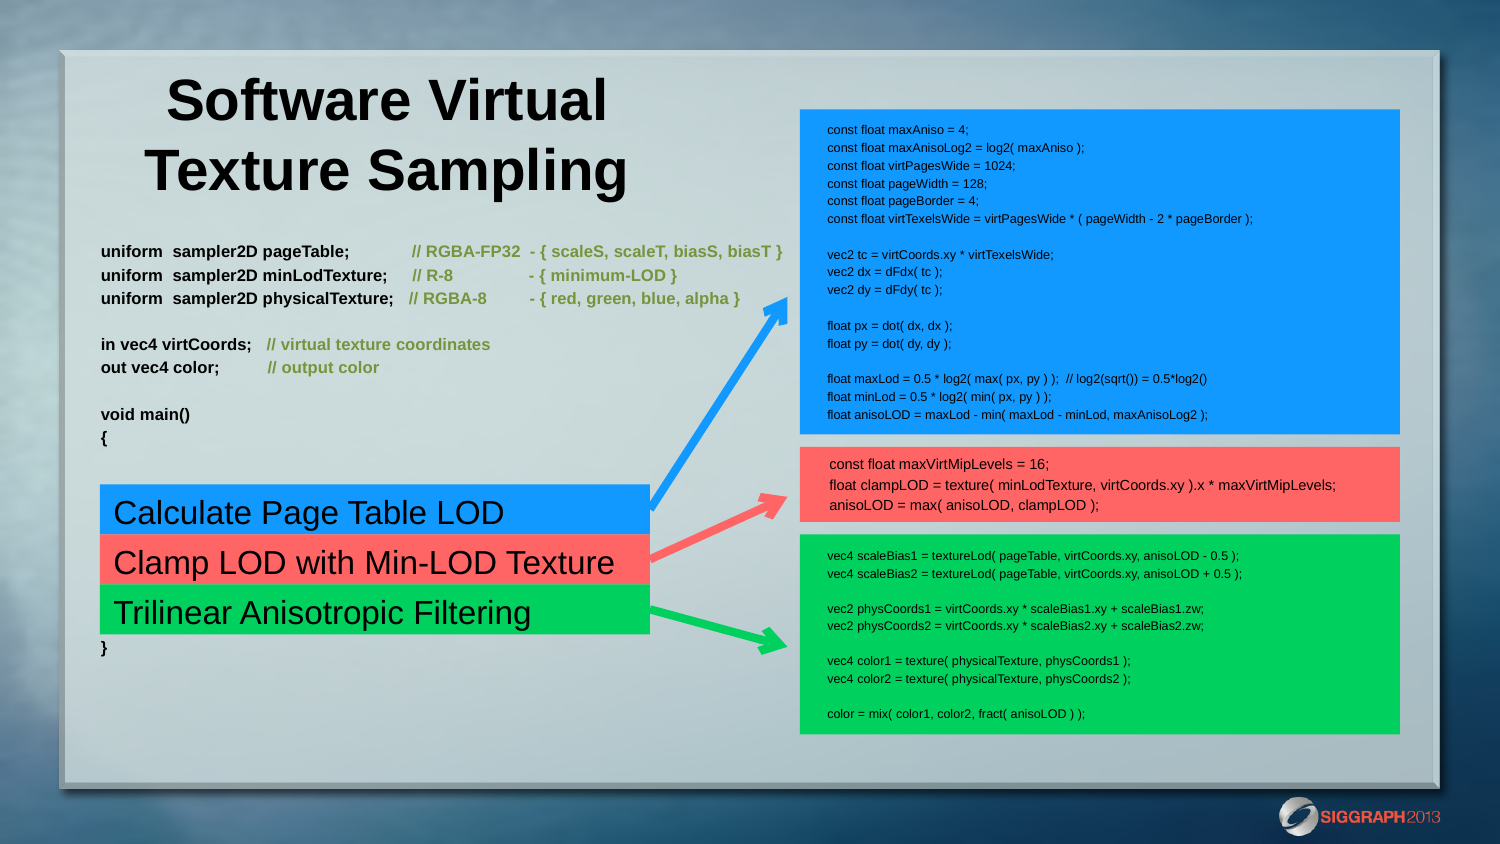

# Software Virtual Texture Sampling
    const float maxAniso = 4;
    const float maxAnisoLog2 = log2( maxAniso );
    const float virtPagesWide = 1024;
    const float pageWidth = 128;
    const float pageBorder = 4;
    const float virtTexelsWide = virtPagesWide * ( pageWidth - 2 * pageBorder );

    vec2 tc = virtCoords.xy * virtTexelsWide;
    vec2 dx = dFdx( tc );
    vec2 dy = dFdy( tc );

    float px = dot( dx, dx );
    float py = dot( dy, dy );

    float maxLod = 0.5 * log2( max( px, py ) );  // log2(sqrt()) = 0.5*log2()
    float minLod = 0.5 * log2( min( px, py ) );
    float anisoLOD = maxLod - min( maxLod - minLod, maxAnisoLog2 );
uniform  sampler2D pageTable;             // RGBA-FP32  - { scaleS, scaleT, biasS, biasT }
uniform  sampler2D minLodTexture;     // R-8                - { minimum-LOD }
uniform  sampler2D physicalTexture;   // RGBA-8         - { red, green, blue, alpha }

in vec4 virtCoords;   // virtual texture coordinates
out vec4 color;          // output color

void main()
{

}
    const float maxVirtMipLevels = 16;
    float clampLOD = texture( minLodTexture, virtCoords.xy ).x * maxVirtMipLevels;
    anisoLOD = max( anisoLOD, clampLOD );
Calculate Page Table LOD
Clamp LOD with Min-LOD Texture
    vec4 scaleBias1 = textureLod( pageTable, virtCoords.xy, anisoLOD - 0.5 );
    vec4 scaleBias2 = textureLod( pageTable, virtCoords.xy, anisoLOD + 0.5 );

    vec2 physCoords1 = virtCoords.xy * scaleBias1.xy + scaleBias1.zw;
    vec2 physCoords2 = virtCoords.xy * scaleBias2.xy + scaleBias2.zw;

    vec4 color1 = texture( physicalTexture, physCoords1 );
    vec4 color2 = texture( physicalTexture, physCoords2 );

    color = mix( color1, color2, fract( anisoLOD ) );
Trilinear Anisotropic Filtering